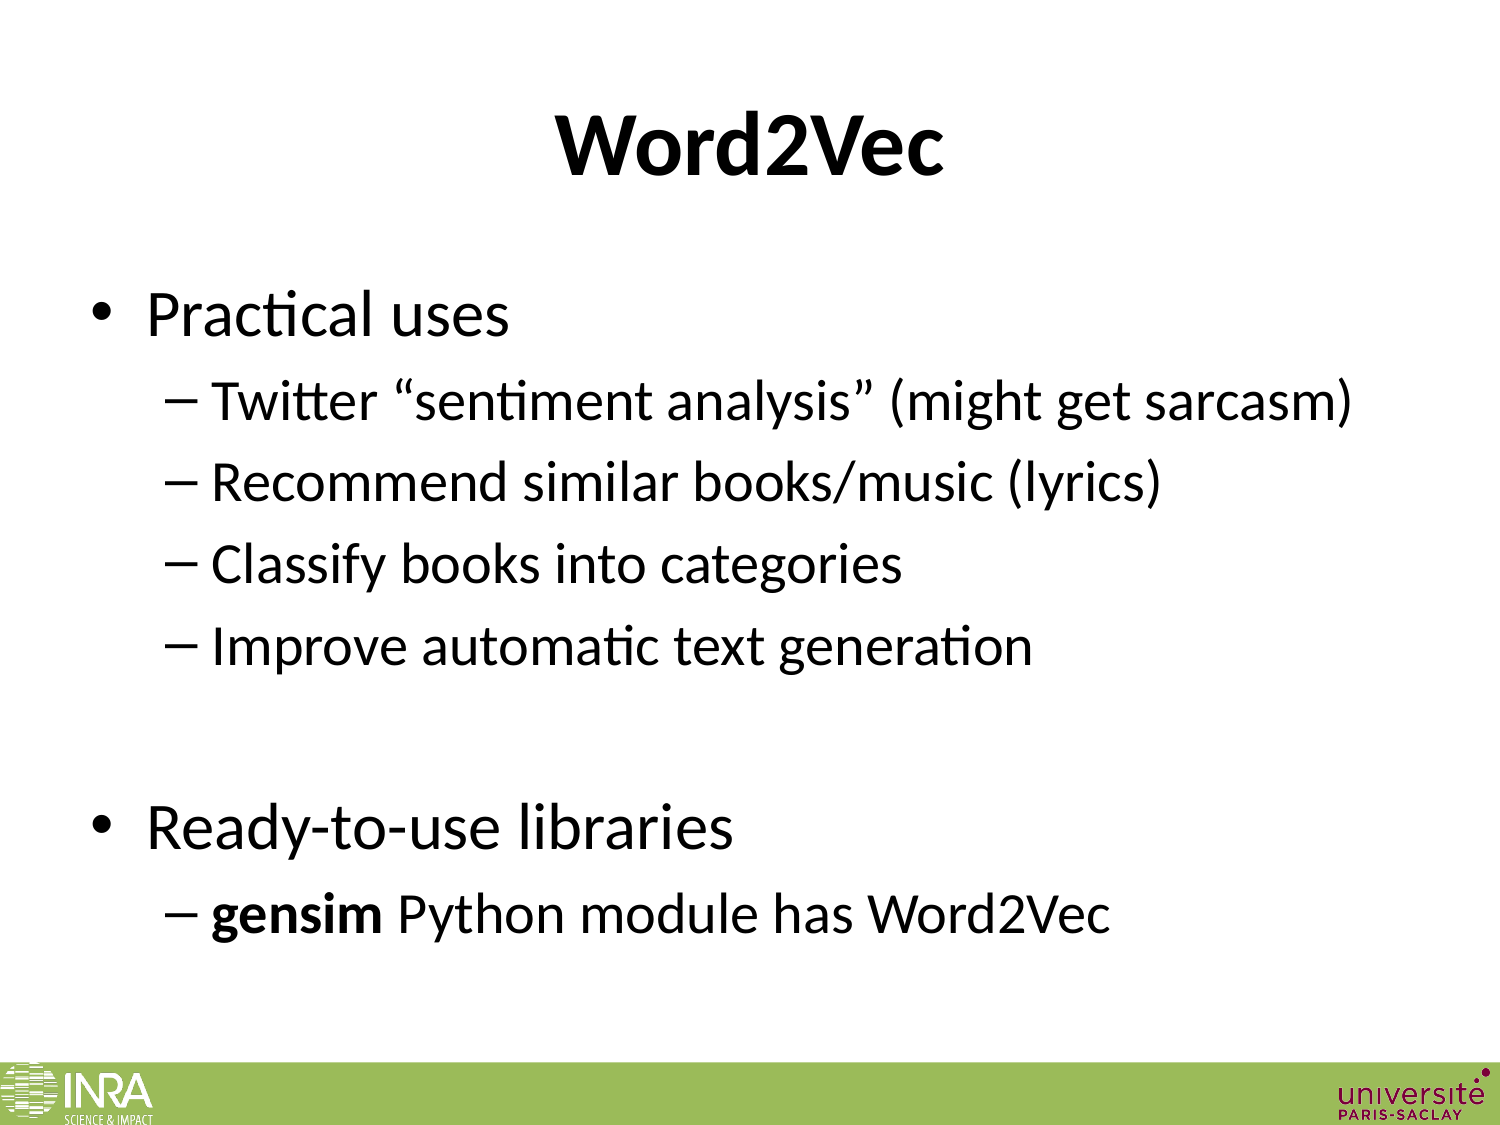

# Word2Vec
Practical uses
Twitter “sentiment analysis” (might get sarcasm)
Recommend similar books/music (lyrics)
Classify books into categories
Improve automatic text generation

Ready-to-use libraries
gensim Python module has Word2Vec